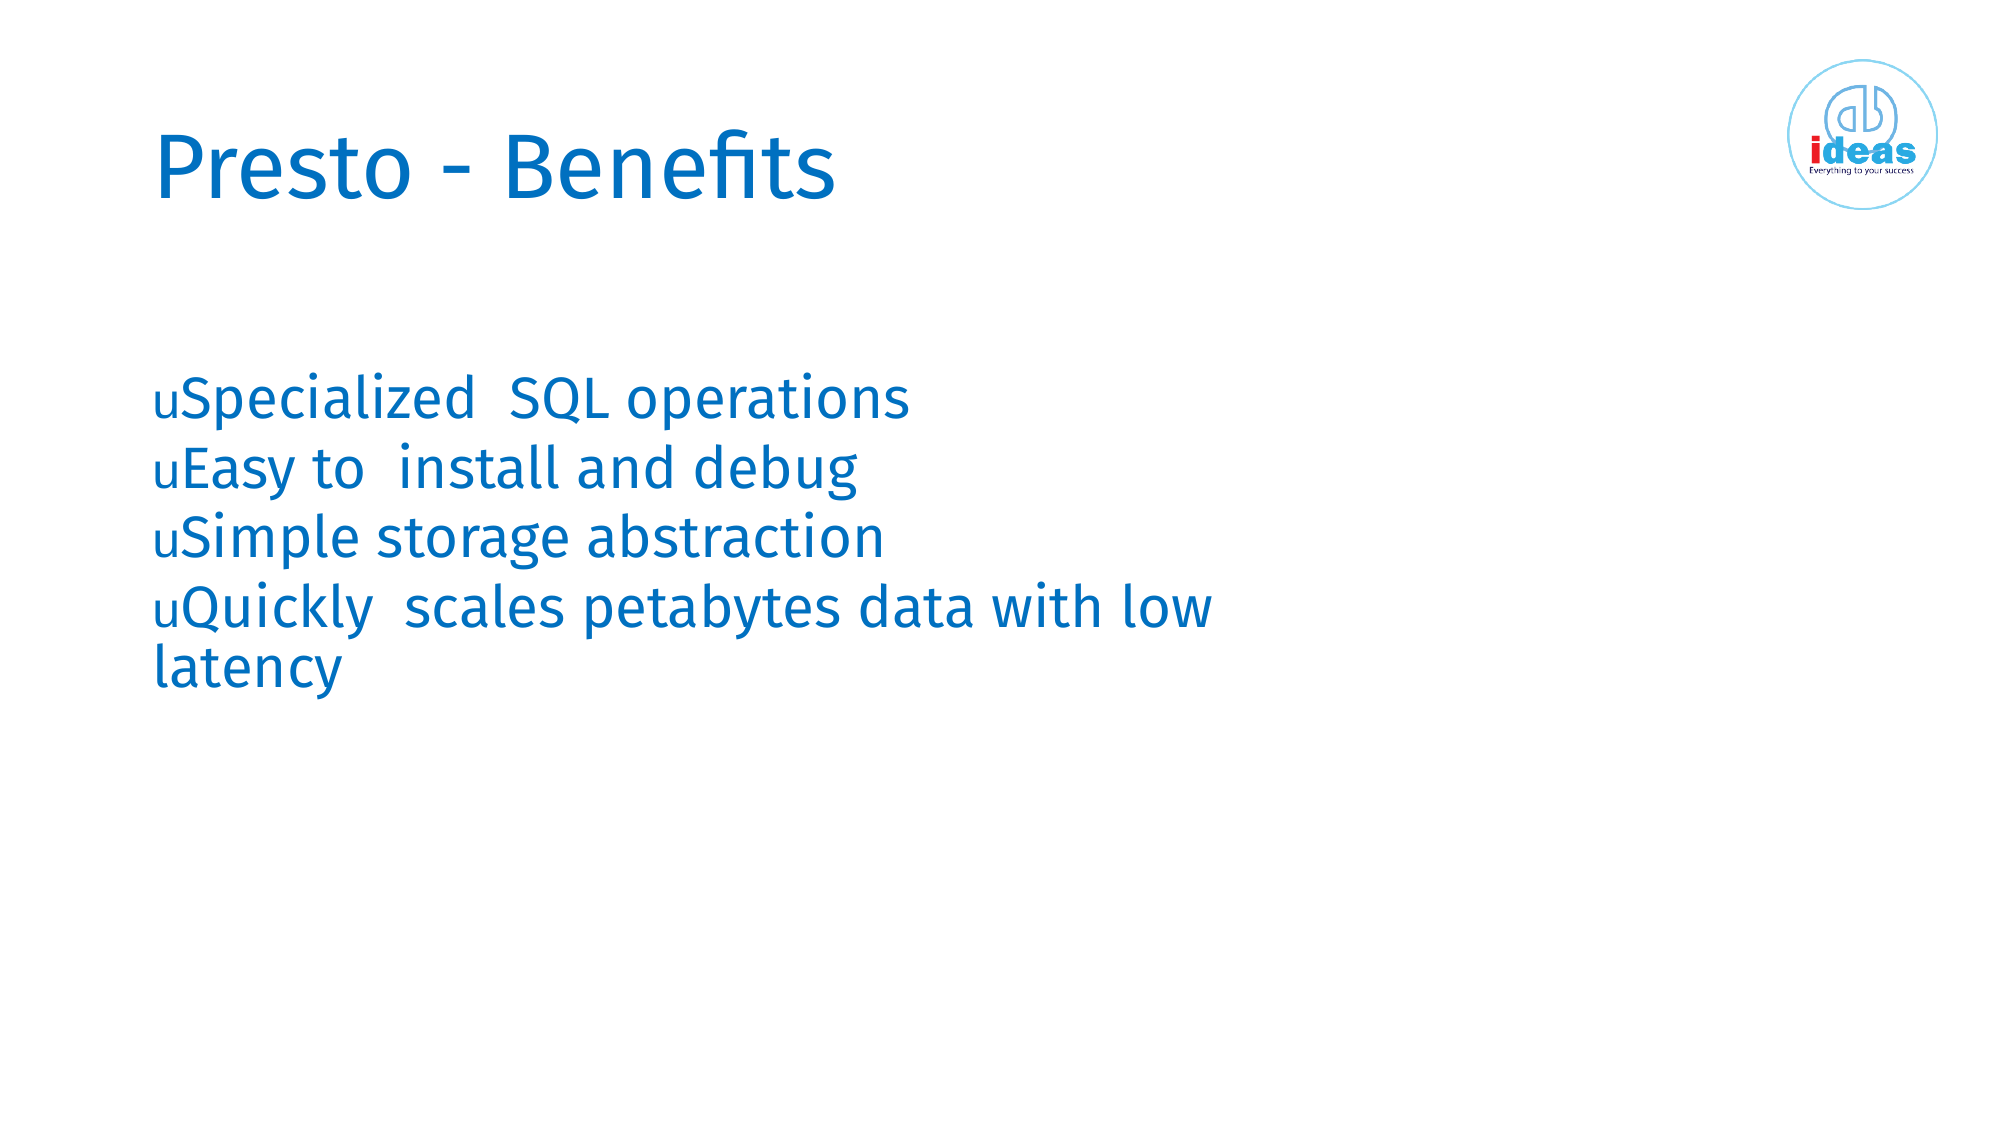

# Presto - Benefits
uSpecialized  SQL operations
uEasy to  install and debug
uSimple storage abstraction
uQuickly  scales petabytes data with low
latency